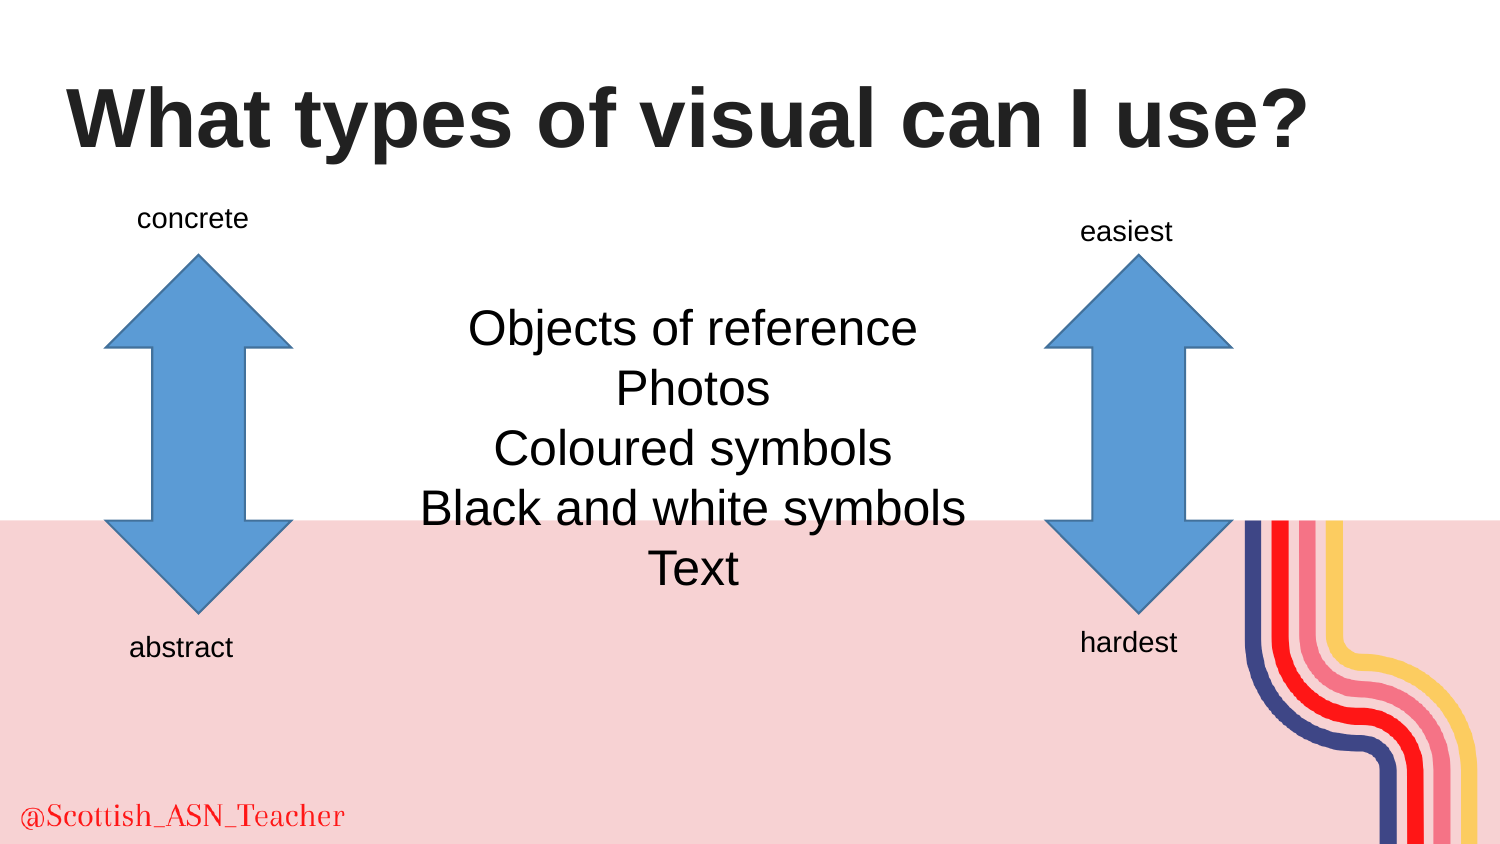

# What types of visual can I use?
concrete
easiest

Objects of reference
Photos
Coloured symbols
Black and white symbols
Text
hardest
abstract